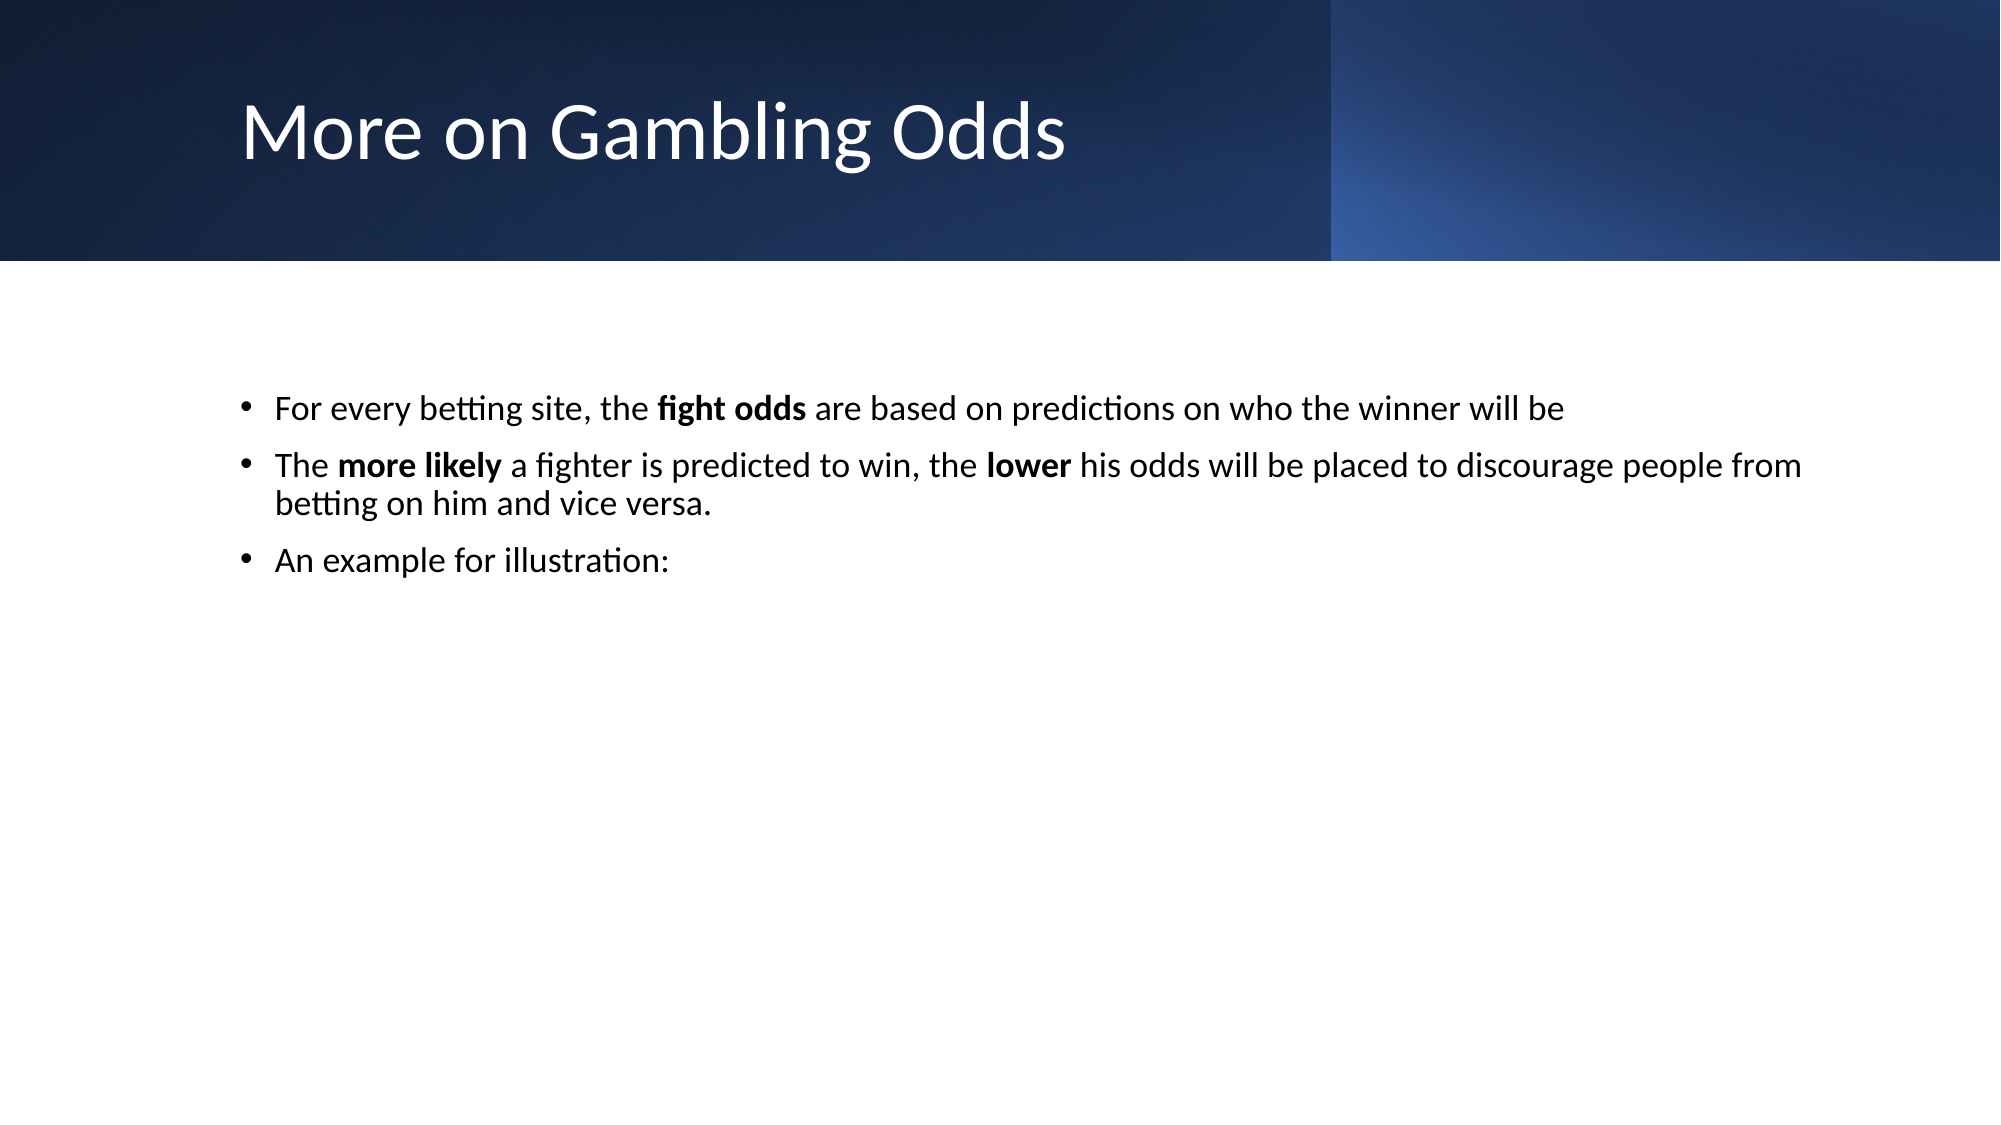

# More on Gambling Odds
For every betting site, the fight odds are based on predictions on who the winner will be
The more likely a fighter is predicted to win, the lower his odds will be placed to discourage people from betting on him and vice versa.
An example for illustration: